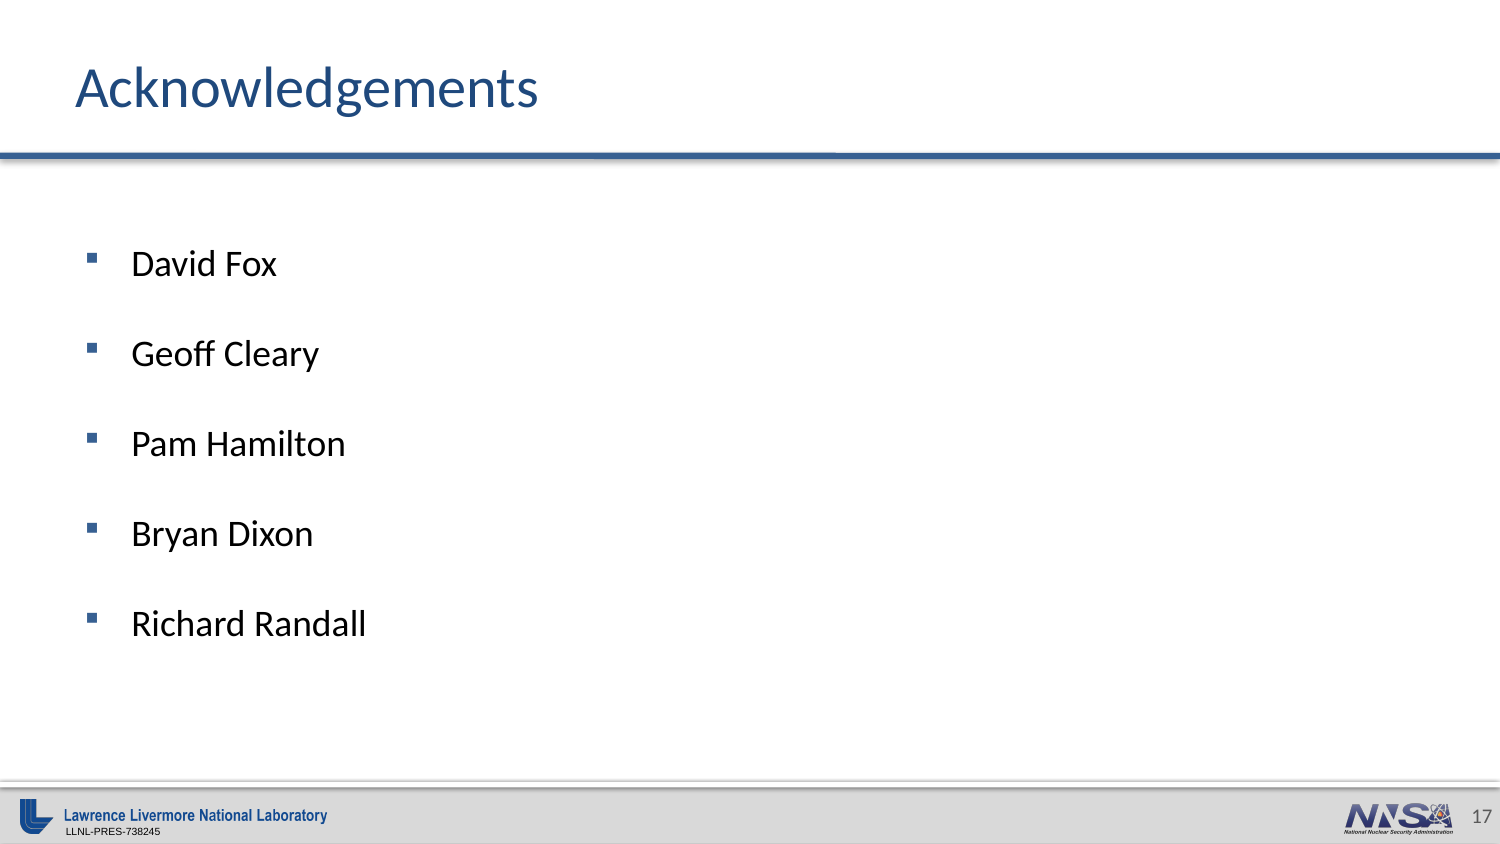

# Acknowledgements

David Fox

Geoff Cleary

Pam Hamilton

Bryan Dixon

Richard Randall